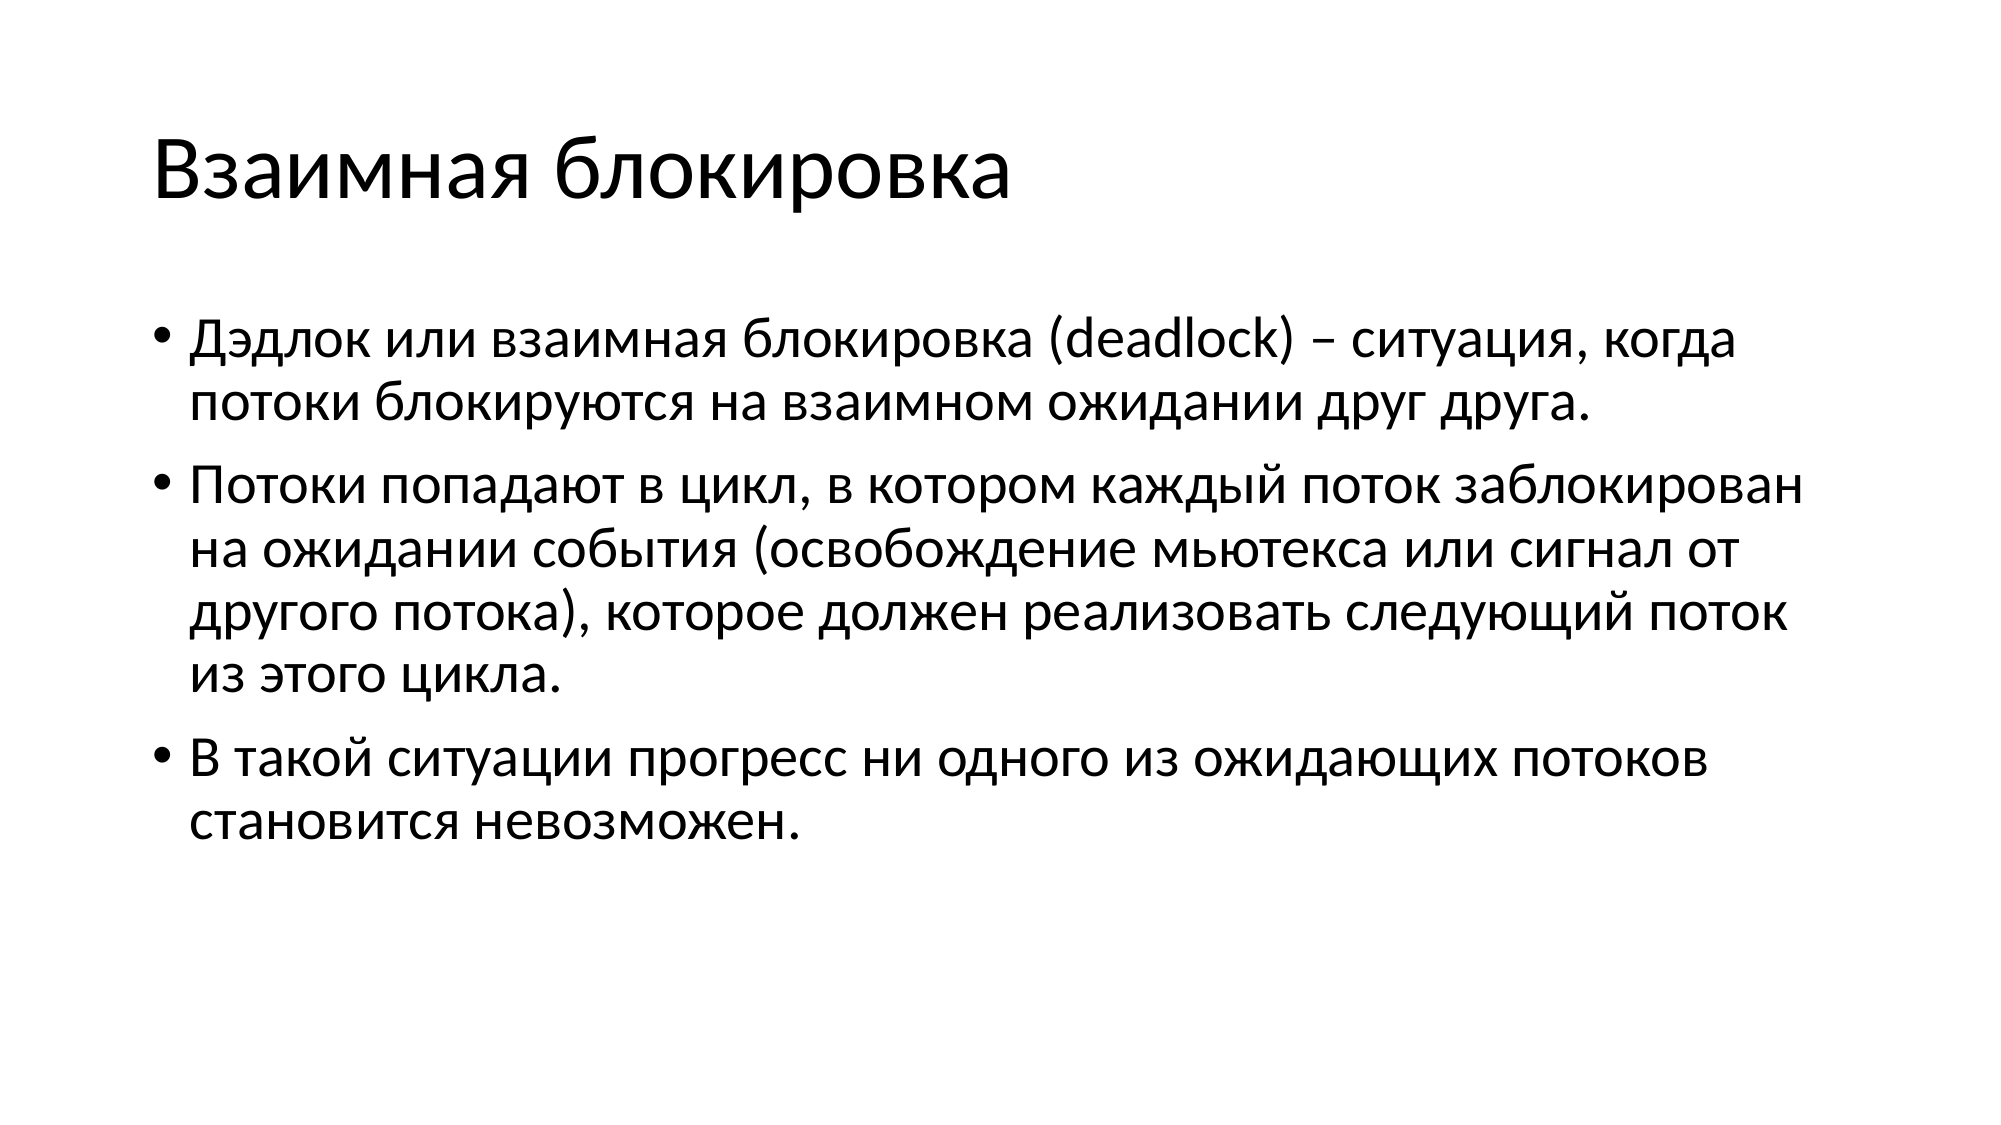

# Взаимная блокировка
Дэдлок или взаимная блокировка (deadlock) – ситуация, когда потоки блокируются на взаимном ожидании друг друга.
Потоки попадают в цикл, в котором каждый поток заблокирован на ожидании события (освобождение мьютекса или сигнал от другого потока), которое должен реализовать следующий поток из этого цикла.
В такой ситуации прогресс ни одного из ожидающих потоков становится невозможен.